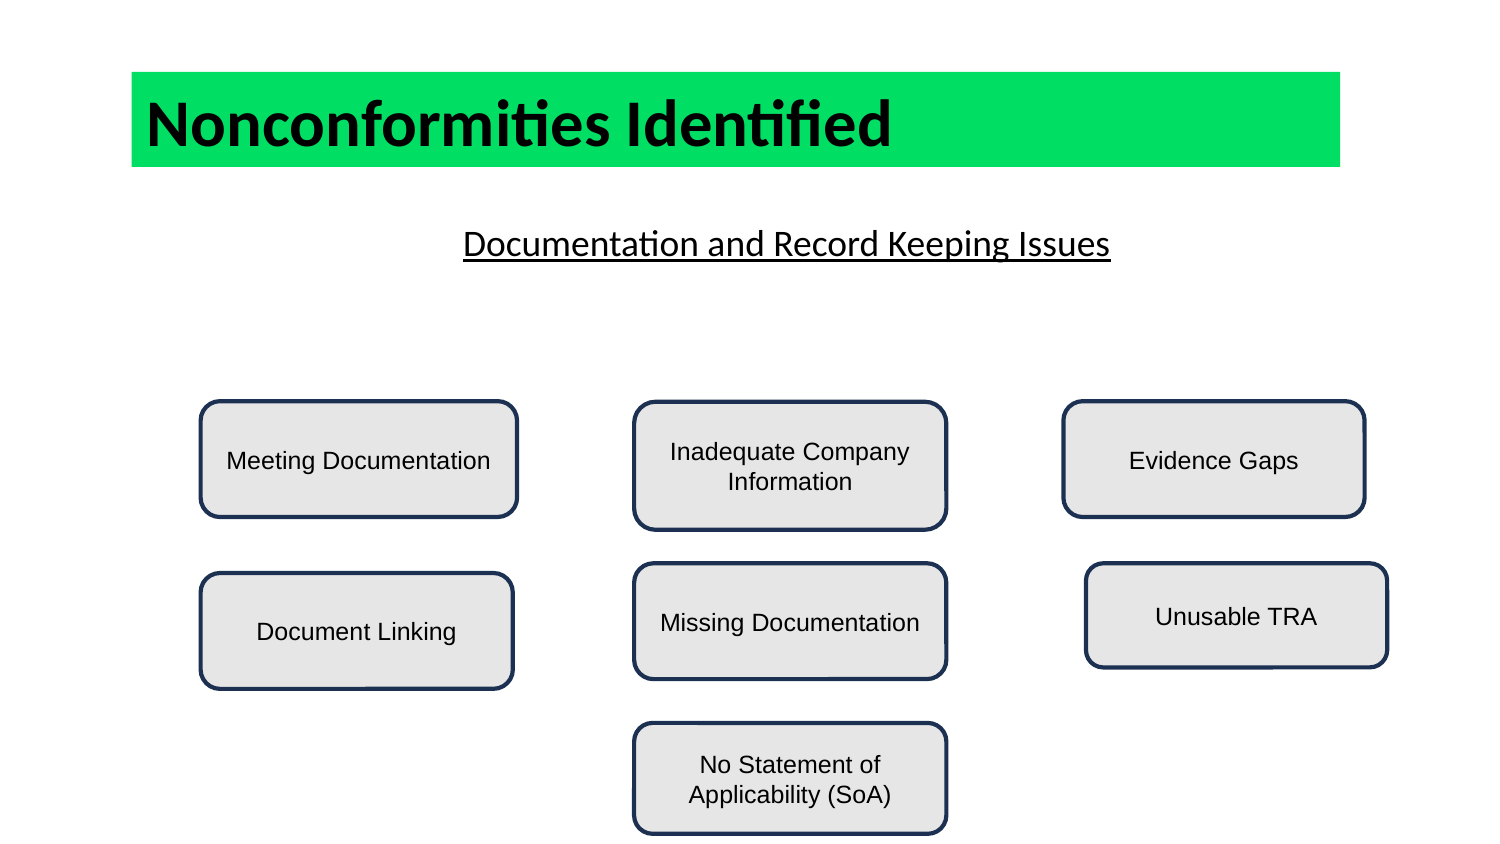

Nonconformities Identified
                Documentation and Record Keeping Issues
Meeting Documentation
Evidence Gaps
Inadequate Company Information
Missing Documentation
Unusable TRA
Document Linking
No Statement of Applicability (SoA)